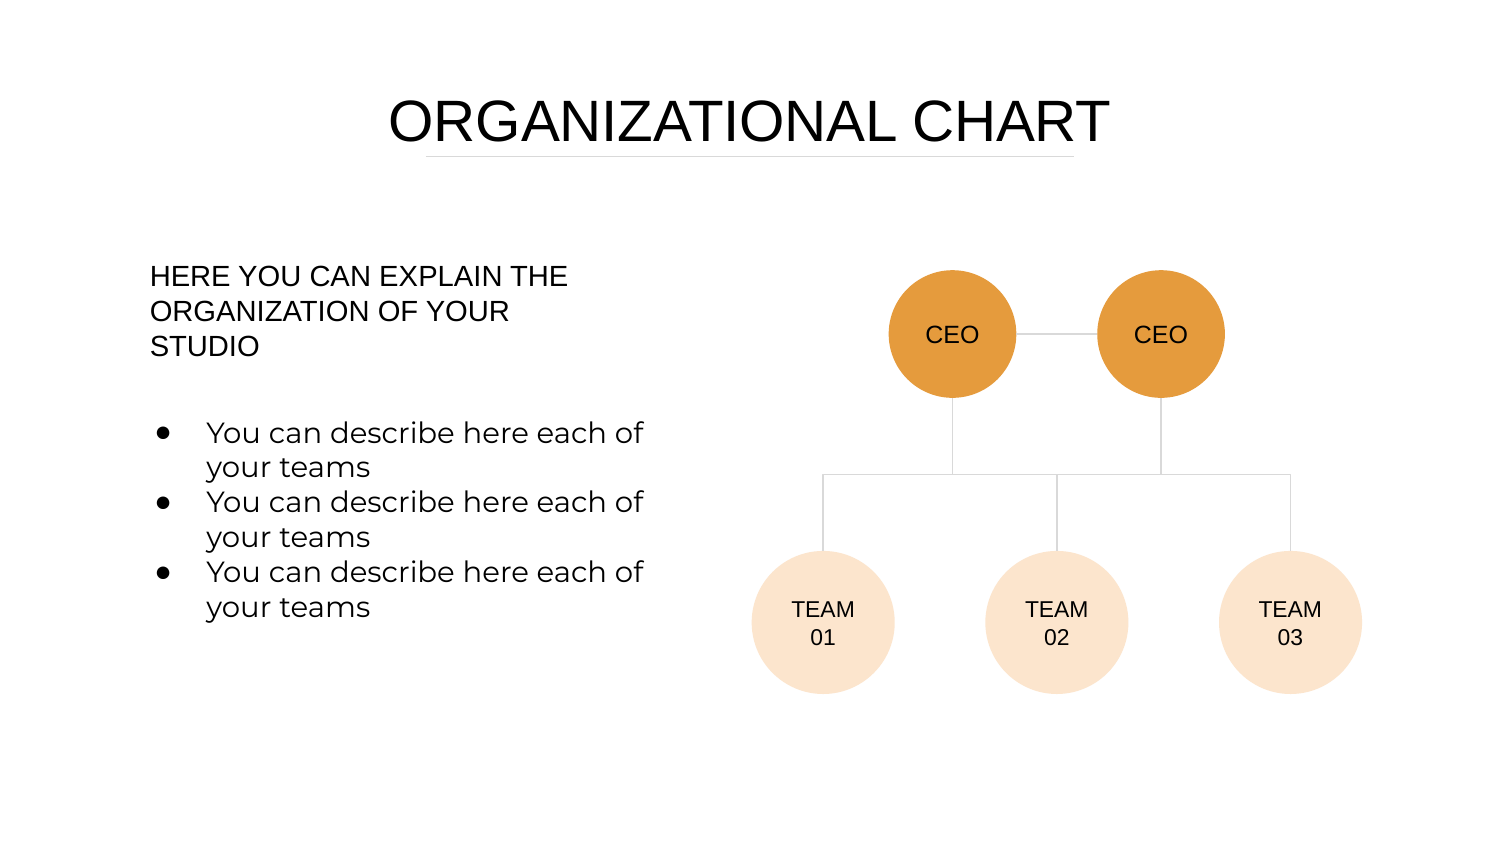

# ORGANIZATIONAL CHART
HERE YOU CAN EXPLAIN THE ORGANIZATION OF YOUR STUDIO
CEO
CEO
You can describe here each of your teams
You can describe here each of your teams
You can describe here each of your teams
TEAM
01
TEAM
02
TEAM
03